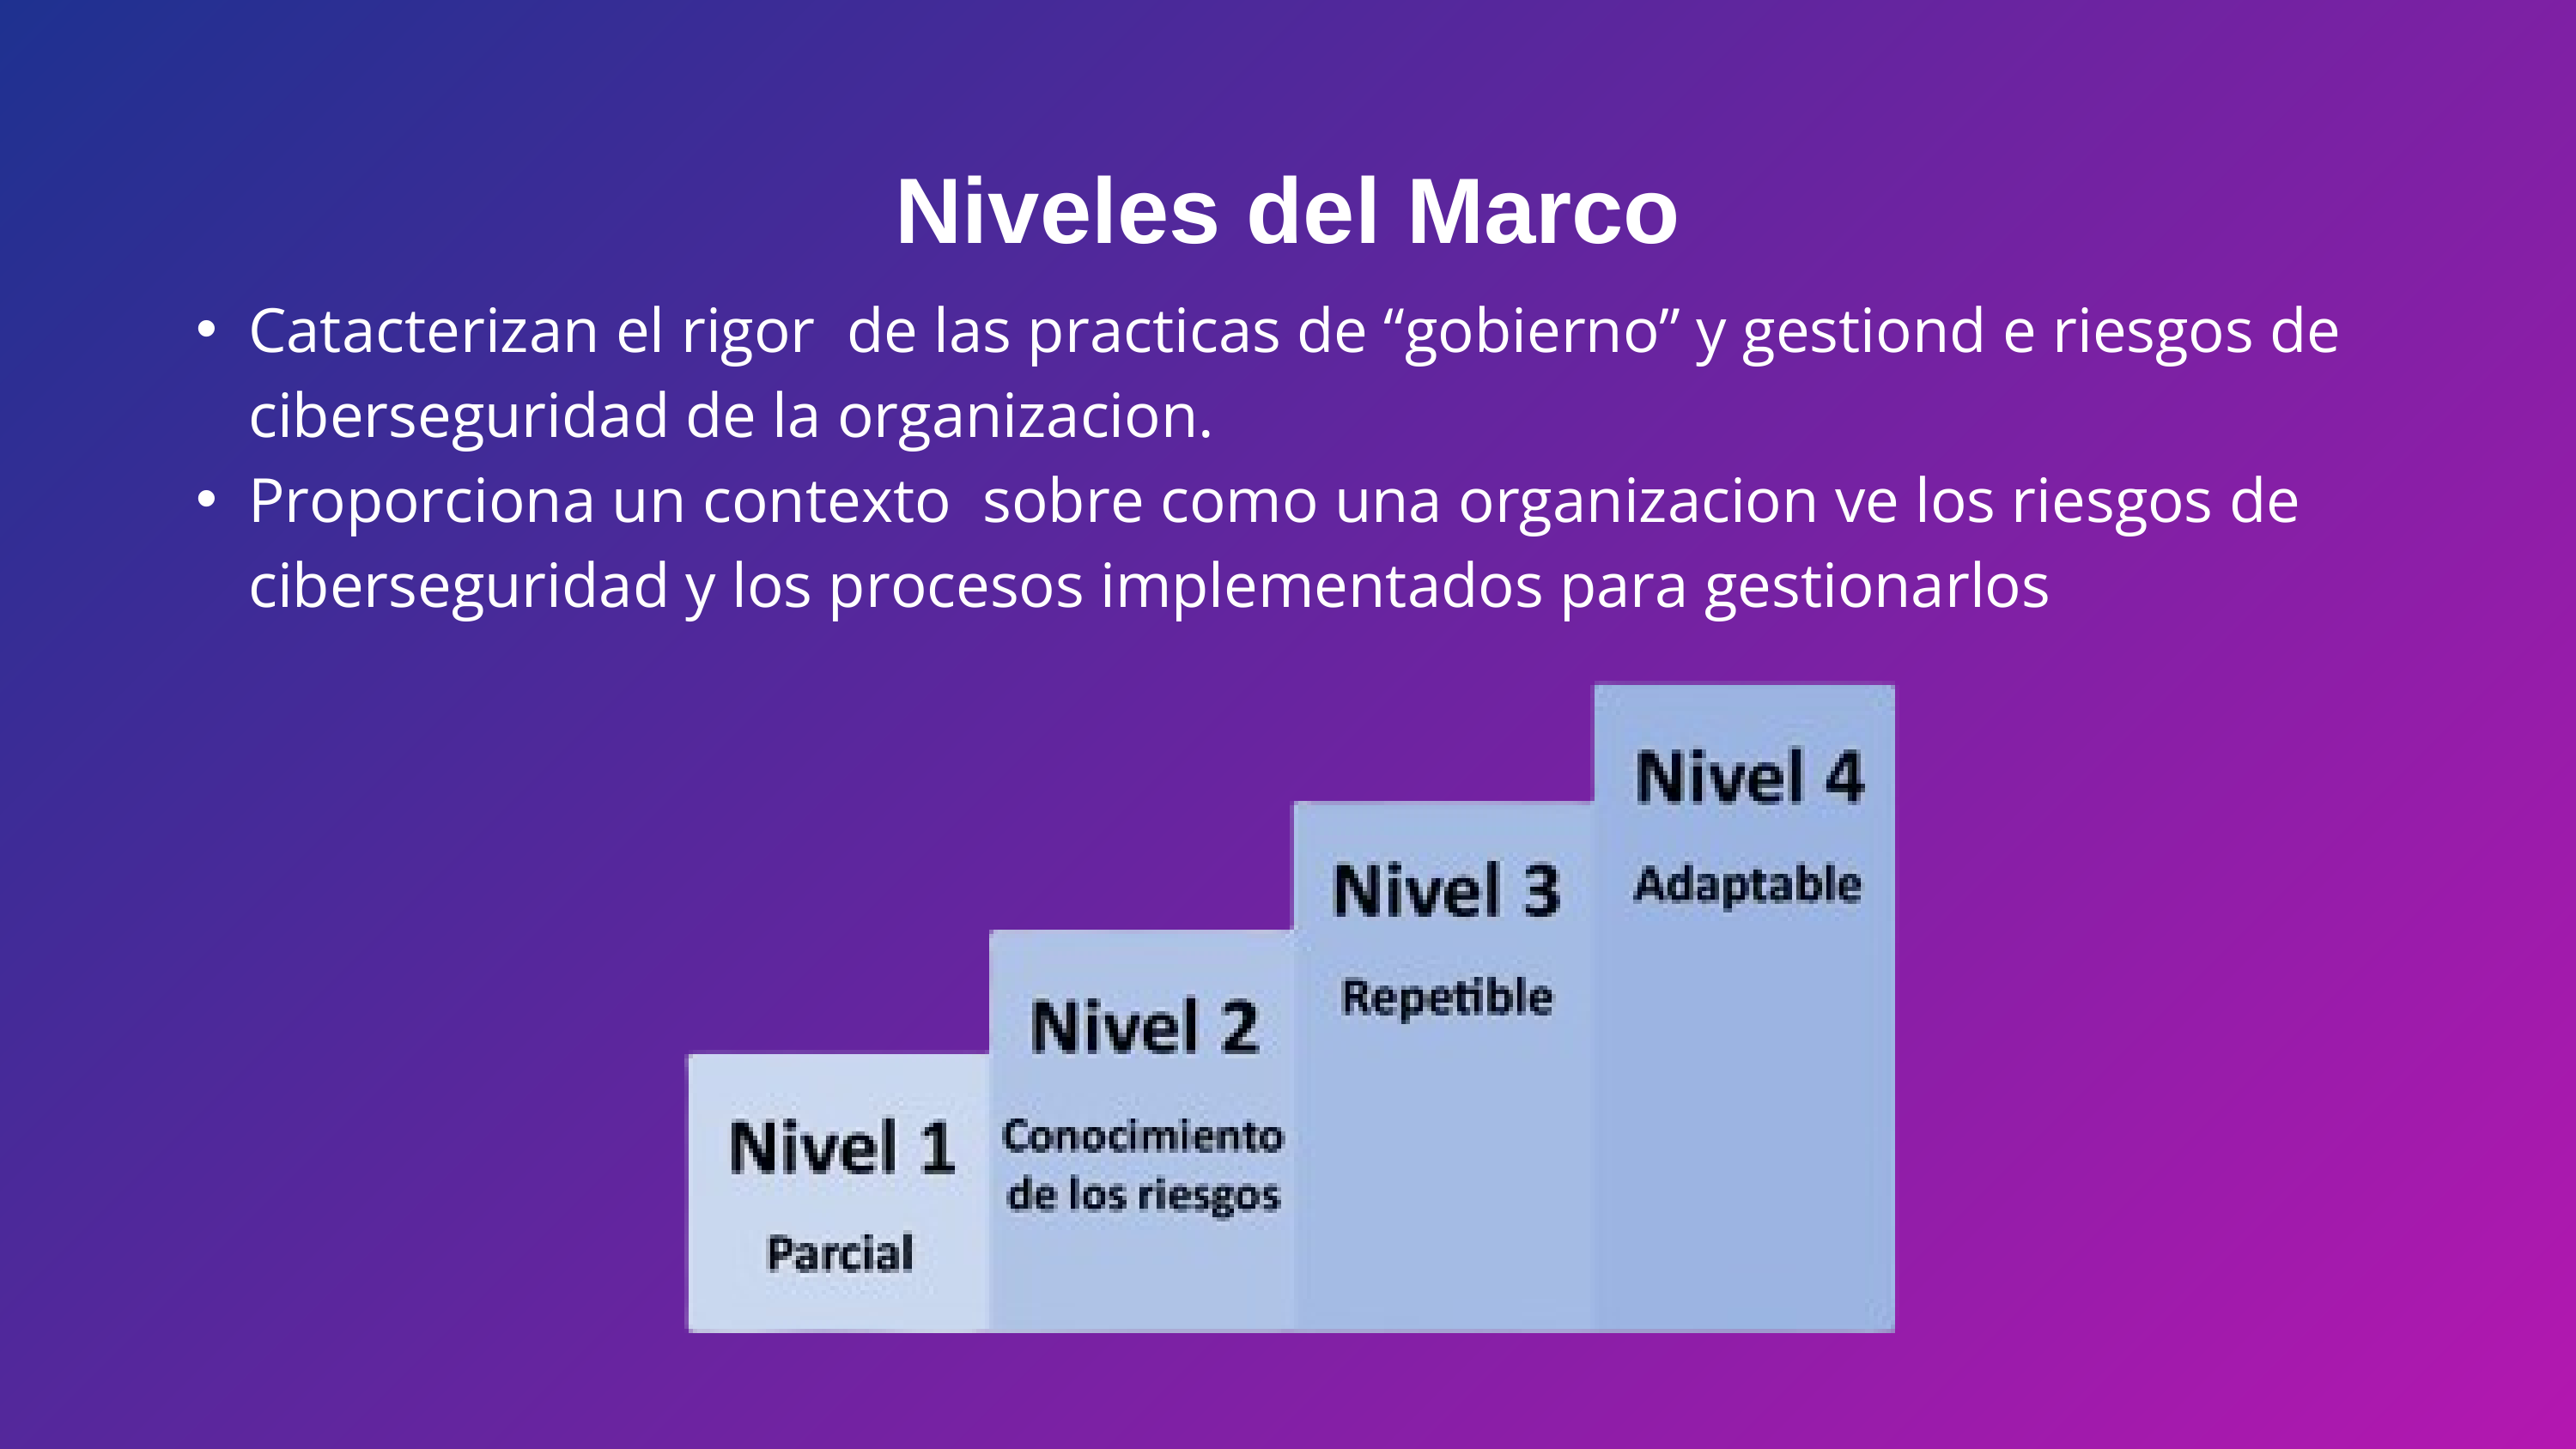

Niveles del Marco
Catacterizan el rigor  de las practicas de “gobierno” y gestiond e riesgos de ciberseguridad de la organizacion.
Proporciona un contexto  sobre como una organizacion ve los riesgos de ciberseguridad y los procesos implementados para gestionarlos